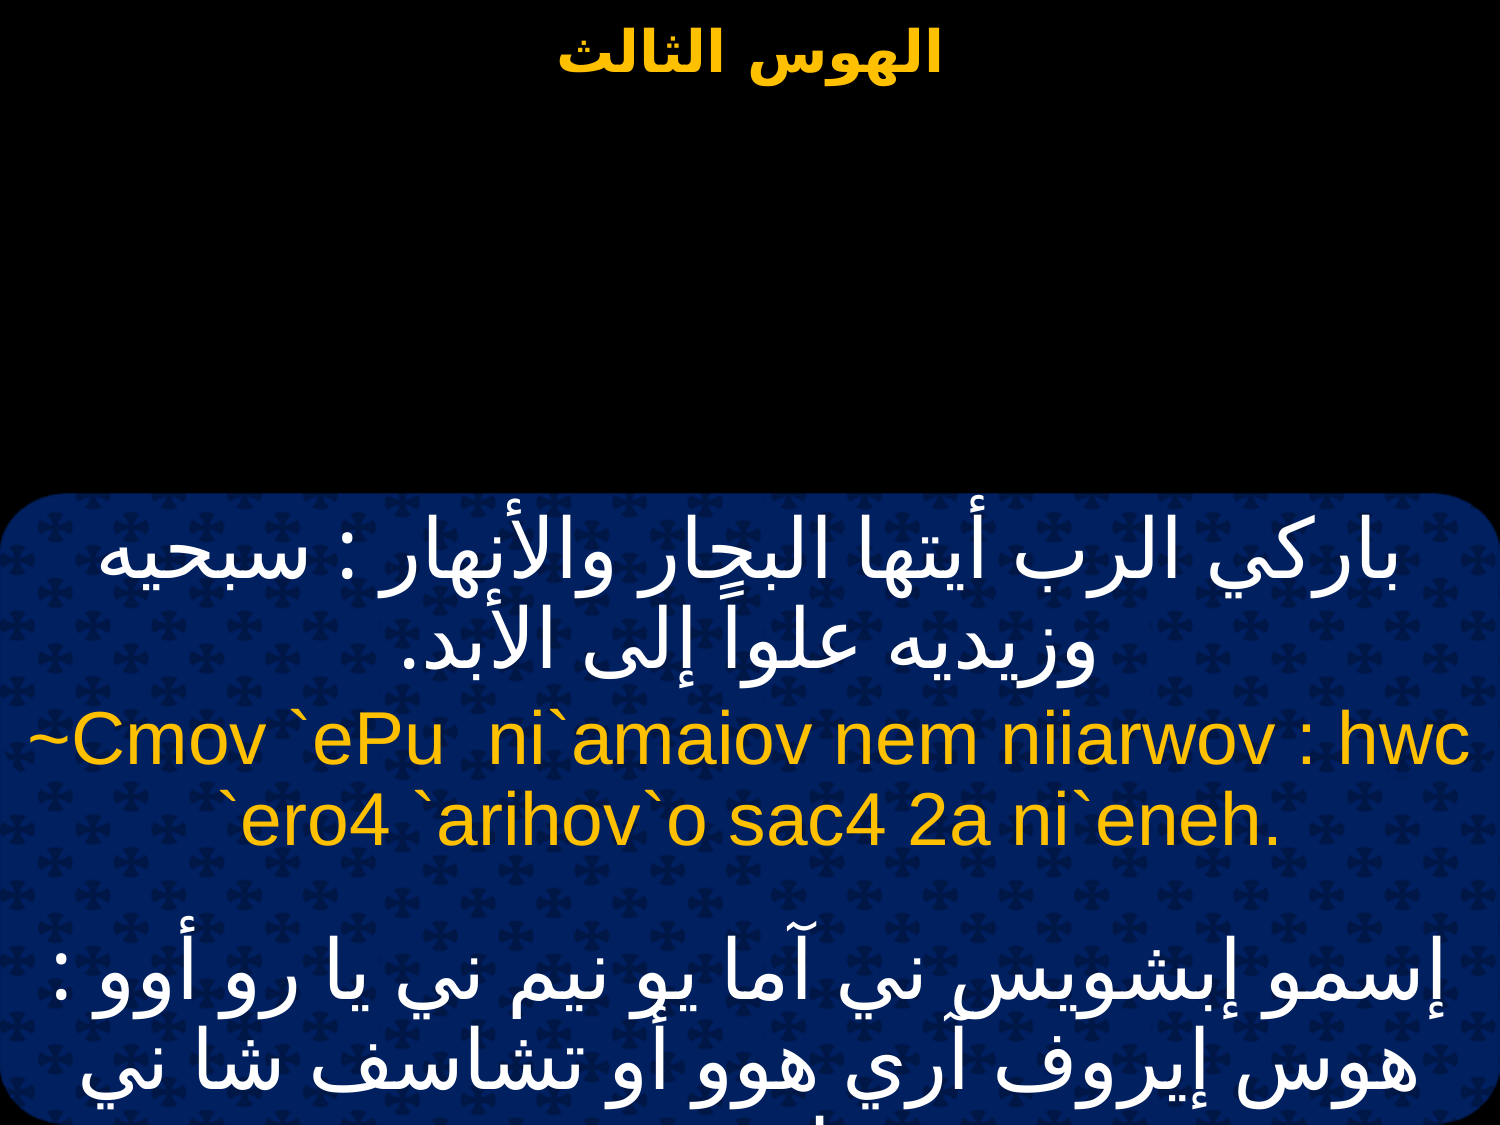

باركي الرب أيتها البحار والأنهار : سبحيه وزيديه علواً إلى الأبد.
~Cmov `ePu  ni`amaiov nem niiarwov : hwc `ero4 `arihov`o sac4 2a ni`eneh.
إسمو إبشويس ني آما يو نيم ني يا رو أوو : هوس إيروف آري هوو أو تشاسف شا ني إينيه.